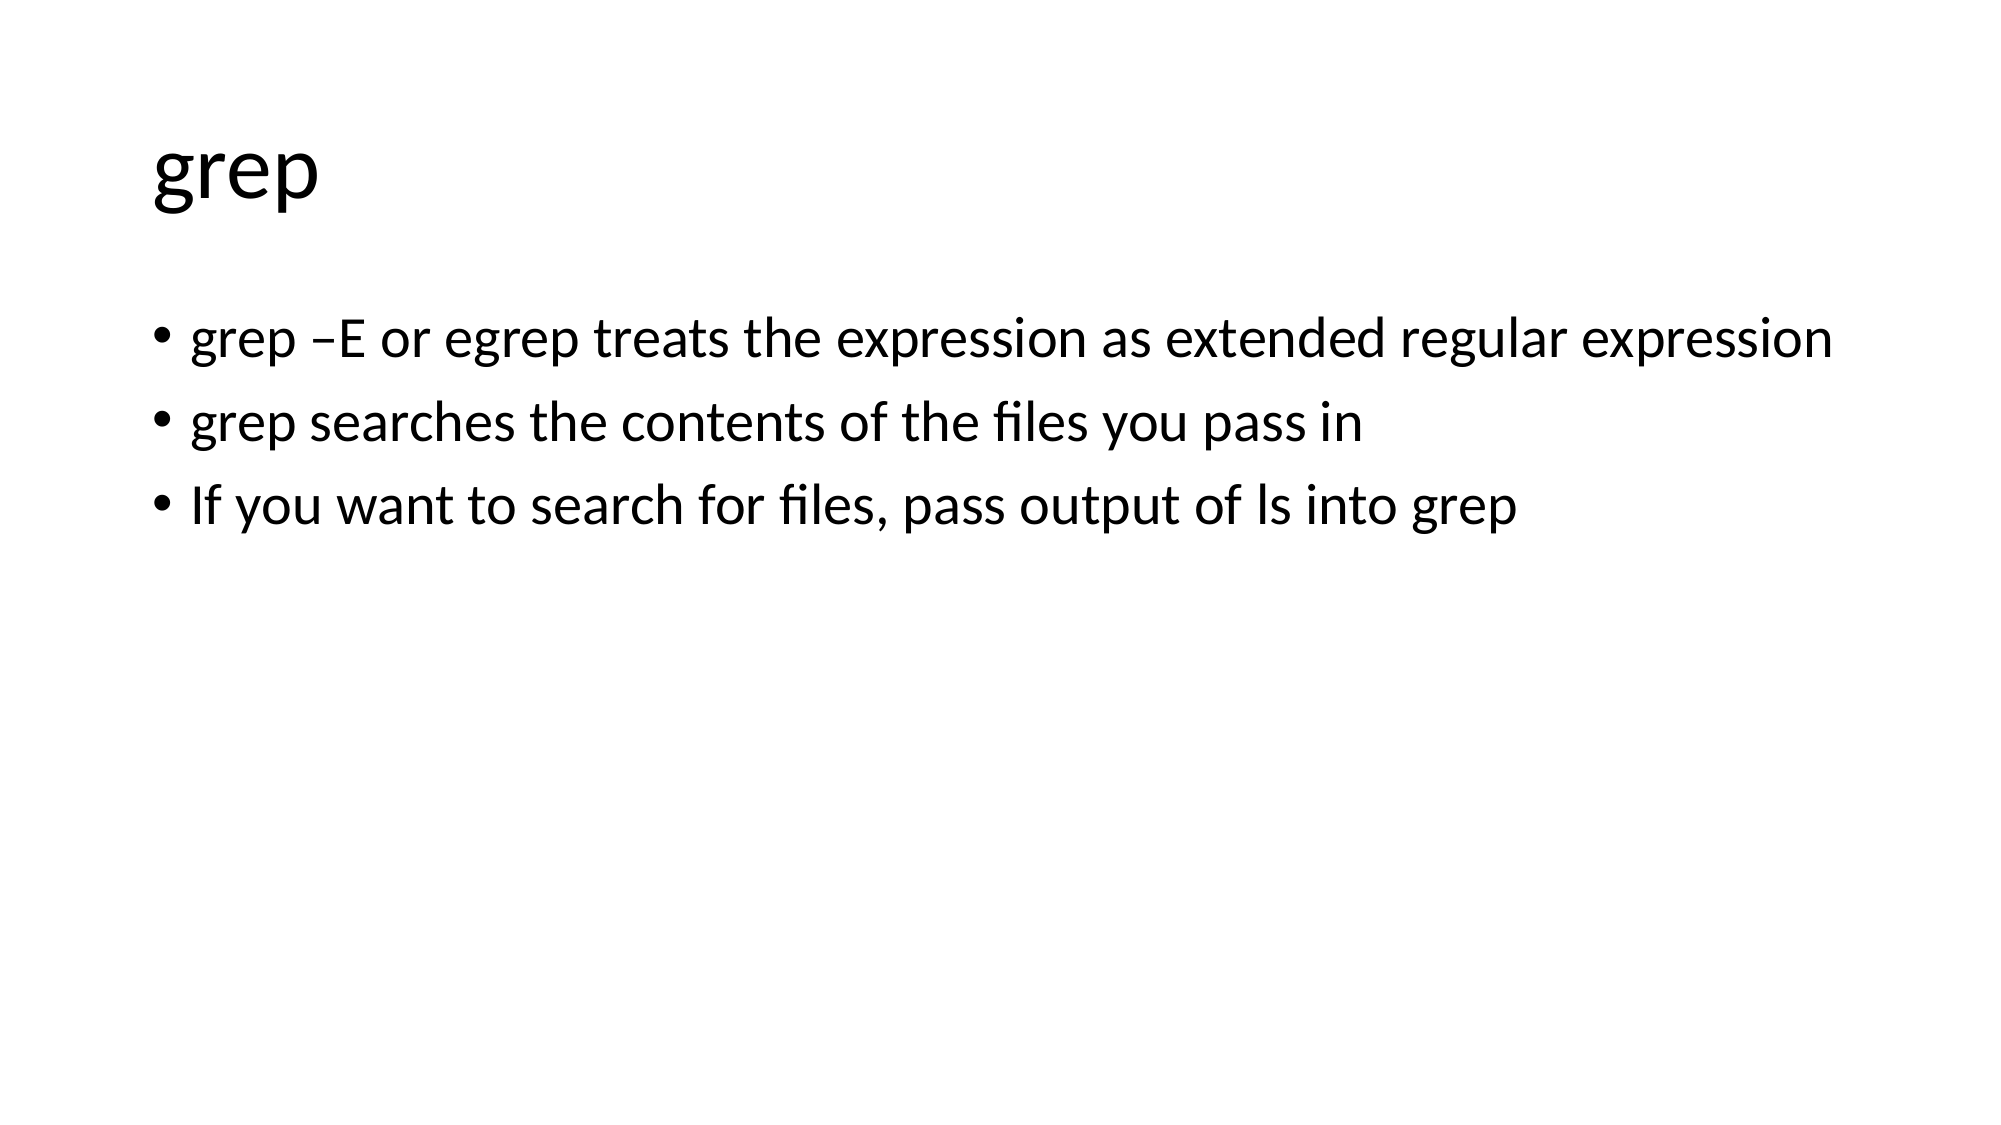

# grep
grep –E or egrep treats the expression as extended regular expression
grep searches the contents of the files you pass in
If you want to search for files, pass output of ls into grep